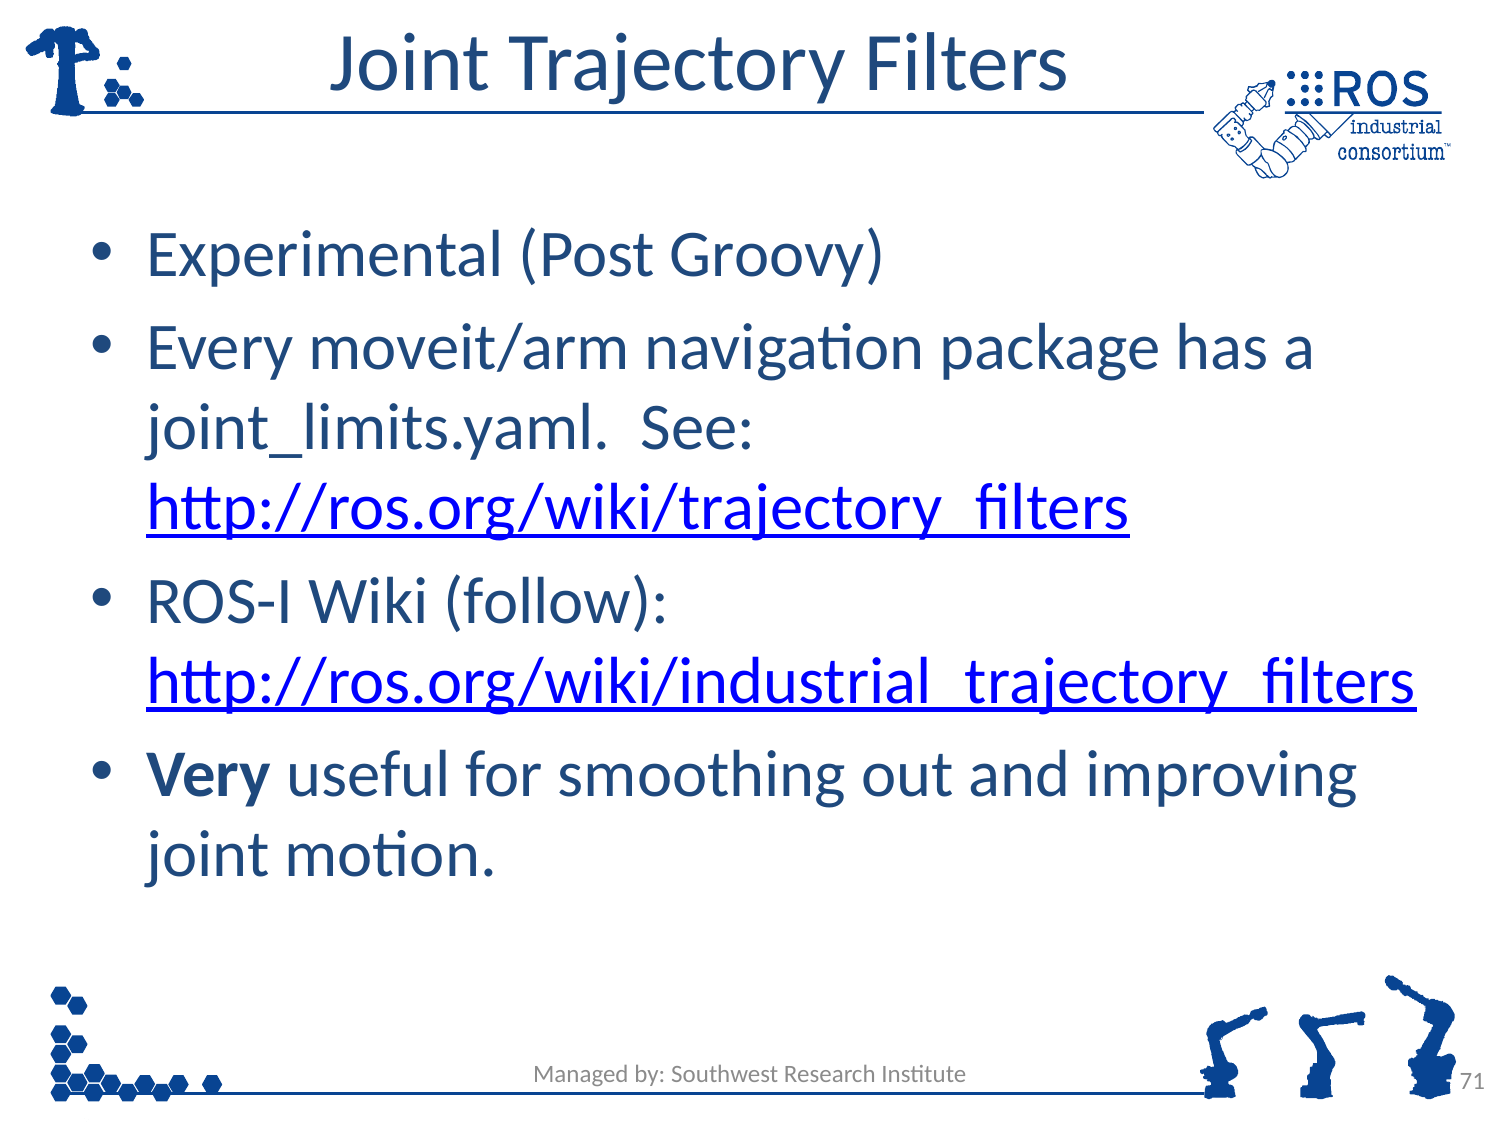

# Joint Trajectory Filters
Experimental (Post Groovy)
Every moveit/arm navigation package has a joint_limits.yaml.  See: http://ros.org/wiki/trajectory_filters
ROS-I Wiki (follow): http://ros.org/wiki/industrial_trajectory_filters
Very useful for smoothing out and improving joint motion.

Managed by: Southwest Research Institute
71